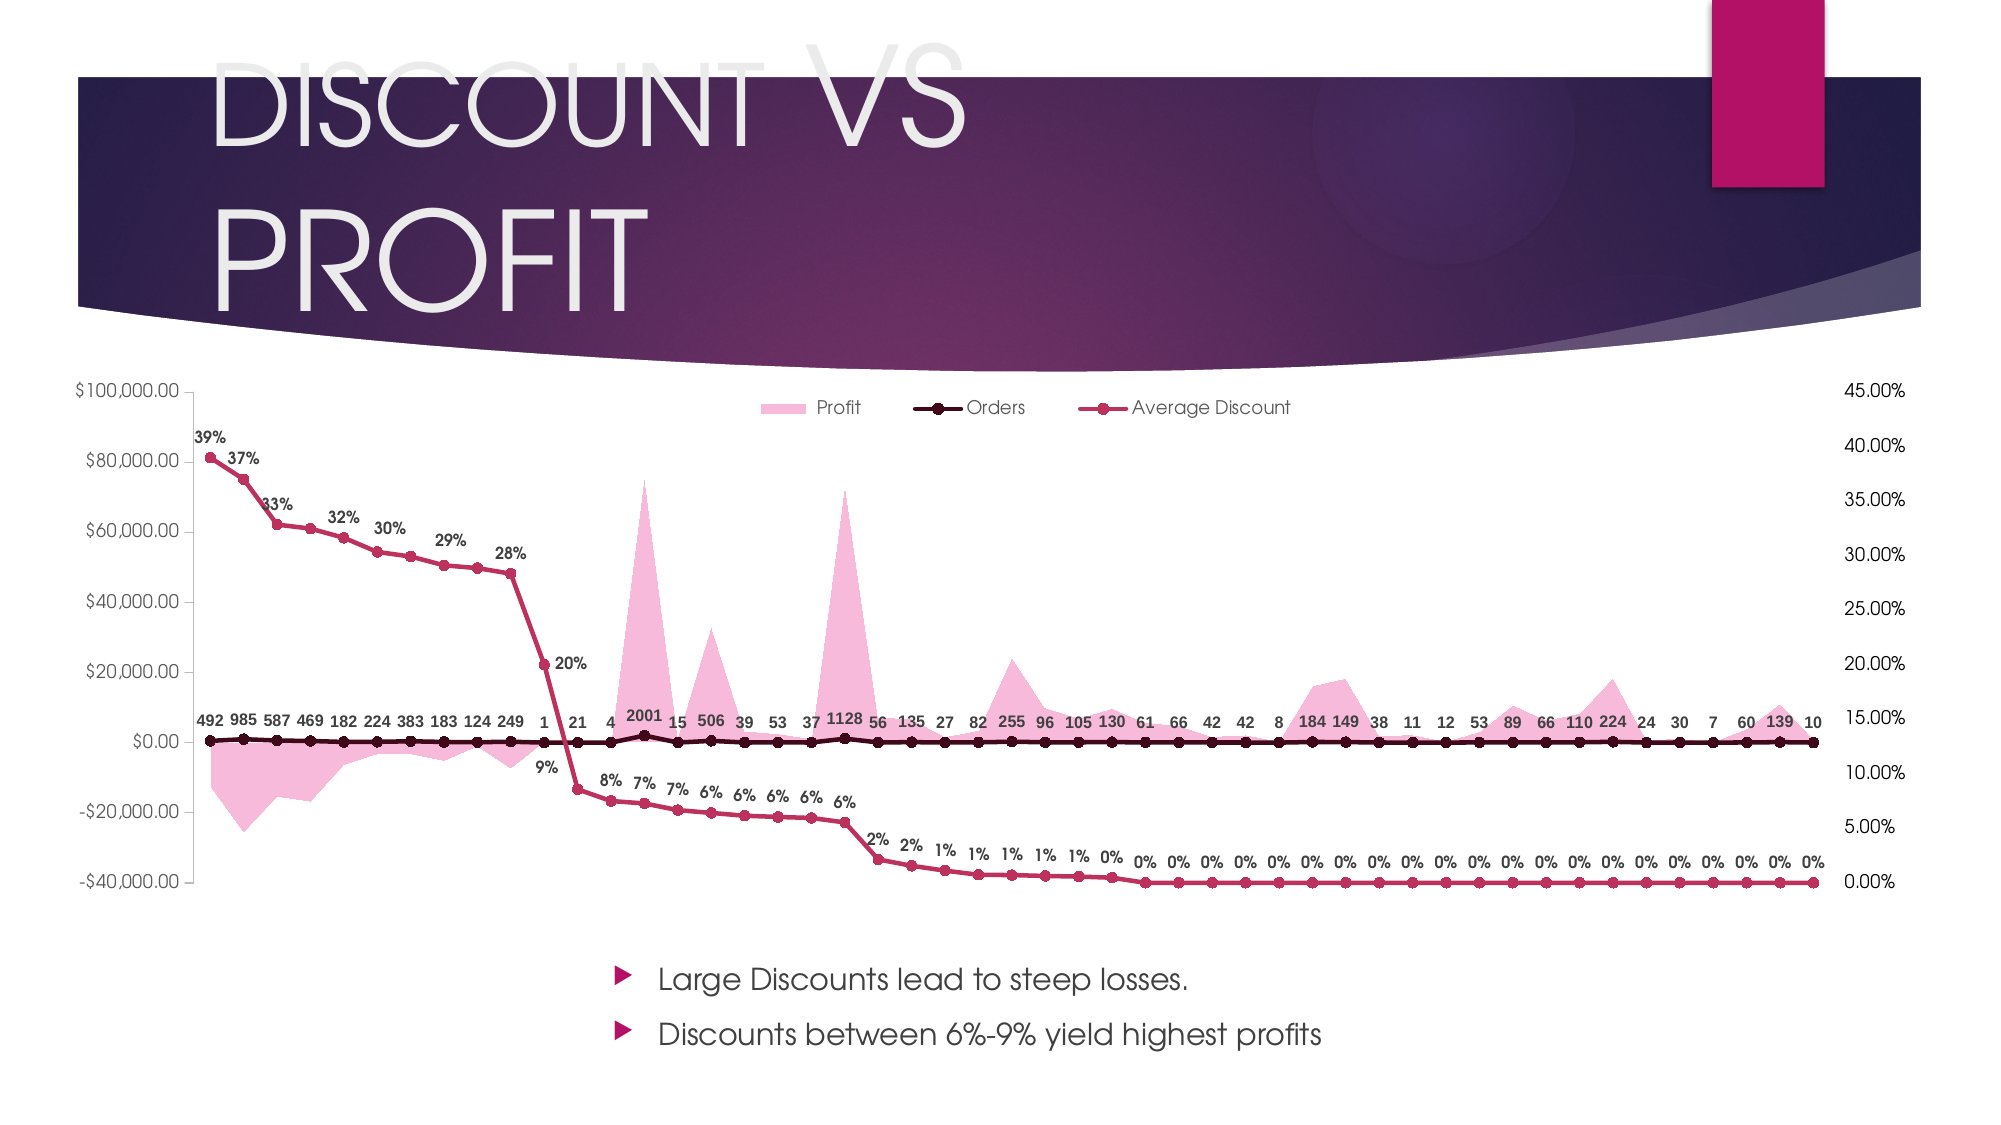

Discount vs Profit

### Chart

| Category |  Profit | Average Discount | Orders |
|---|---|---|---|
| Illinois | -12607.886999999984 | 0.390040650406503 | 492.0 |
| Texas | -25729.356300000014 | 0.37019289340101386 | 985.0 |
| Pennsylvania | -15559.960300000013 | 0.32862010221465 | 587.0 |
| Ohio | -16971.37660000002 | 0.32494669509594903 | 469.0 |
| Colorado | -6527.857900000003 | 0.3164835164835175 | 182.0 |
| Arizona | -3427.9246000000016 | 0.3035714285714297 | 224.0 |
| Florida | -3399.3017000000054 | 0.29934725848564164 | 383.0 |
| Tennessee | -5341.6936 | 0.2912568306010936 | 183.0 |
| Oregon | -1190.4704999999994 | 0.2887096774193547 | 124.0 |
| North Carolina | -7490.912200000004 | 0.2835341365461859 | 249.0 |
| Wyoming | 100.19599999999997 | 0.2 | 1.0 |
| Idaho | 826.7230999999999 | 0.0857142857142857 | 21.0 |
| West Virginia | 185.9216 | 0.075 | 4.0 |
| California | 76381.38710000012 | 0.07276361819090474 | 2001.0 |
| Montana | 1833.3284999999998 | 0.06666666666666667 | 15.0 |
| Washington | 33402.65169999999 | 0.06403162055335952 | 506.0 |
| Nevada | 3316.7658999999994 | 0.061538461538461535 | 39.0 |
| Utah | 2546.5335 | 0.06037735849056605 | 53.0 |
| New Mexico | 1157.1161 | 0.05945945945945945 | 37.0 |
| New York | 74038.54860000005 | 0.05531914893617049 | 1128.0 |
| Rhode Island | 7285.629299999999 | 0.02142857142857143 | 56.0 |
| Massachusetts | 6785.501600000004 | 0.015555555555555557 | 135.0 |
| New Hampshire | 1706.5028 | 0.011111111111111112 | 27.0 |
| Connecticut | 3511.4918 | 0.007317073170731707 | 82.0 |
| Michigan | 24463.187599999994 | 0.007058823529411767 | 255.0 |
| Delaware | 9977.374800000001 | 0.0062499999999999995 | 96.0 |
| Maryland | 7031.178799999996 | 0.005714285714285714 | 105.0 |
| New Jersey | 9772.913799999998 | 0.004615384615384615 | 130.0 |
| Alabama | 5786.825299999999 | 0.0 | 61.0 |
| Oklahoma | 4853.956 | 0.0 | 66.0 |
| South Carolina | 1769.0566000000003 | 0.0 | 42.0 |
| Louisiana | 2196.1023000000005 | 0.0 | 42.0 |
| Maine | 454.4862 | 0.0 | 8.0 |
| Georgia | 16250.043300000003 | 0.0 | 184.0 |
| Indiana | 18382.9363 | 0.0 | 149.0 |
| Nebraska | 2037.0942000000002 | 0.0 | 38.0 |
| Vermont | 2244.9783 | 0.0 | 11.0 |
| South Dakota | 394.8283000000001 | 0.0 | 12.0 |
| Mississippi | 3172.9761999999987 | 0.0 | 53.0 |
| Minnesota | 10823.1874 | 0.0 | 89.0 |
| Missouri | 6436.210499999999 | 0.0 | 66.0 |
| Wisconsin | 8401.800399999998 | 0.0 | 110.0 |
| Virginia | 18597.950399999994 | 0.0 | 224.0 |
| Kansas | 836.4435000000001 | 0.0 | 24.0 |
| Iowa | 1183.8119000000002 | 0.0 | 30.0 |
| North Dakota | 230.14969999999997 | 0.0 | 7.0 |
| Arkansas | 4008.6871 | 0.0 | 60.0 |
| Kentucky | 11199.696600000003 | 0.0 | 139.0 |
| District of Columbia | 1059.5892999999999 | 0.0 | 10.0 |
Large Discounts lead to steep losses.
Discounts between 6%-9% yield highest profits